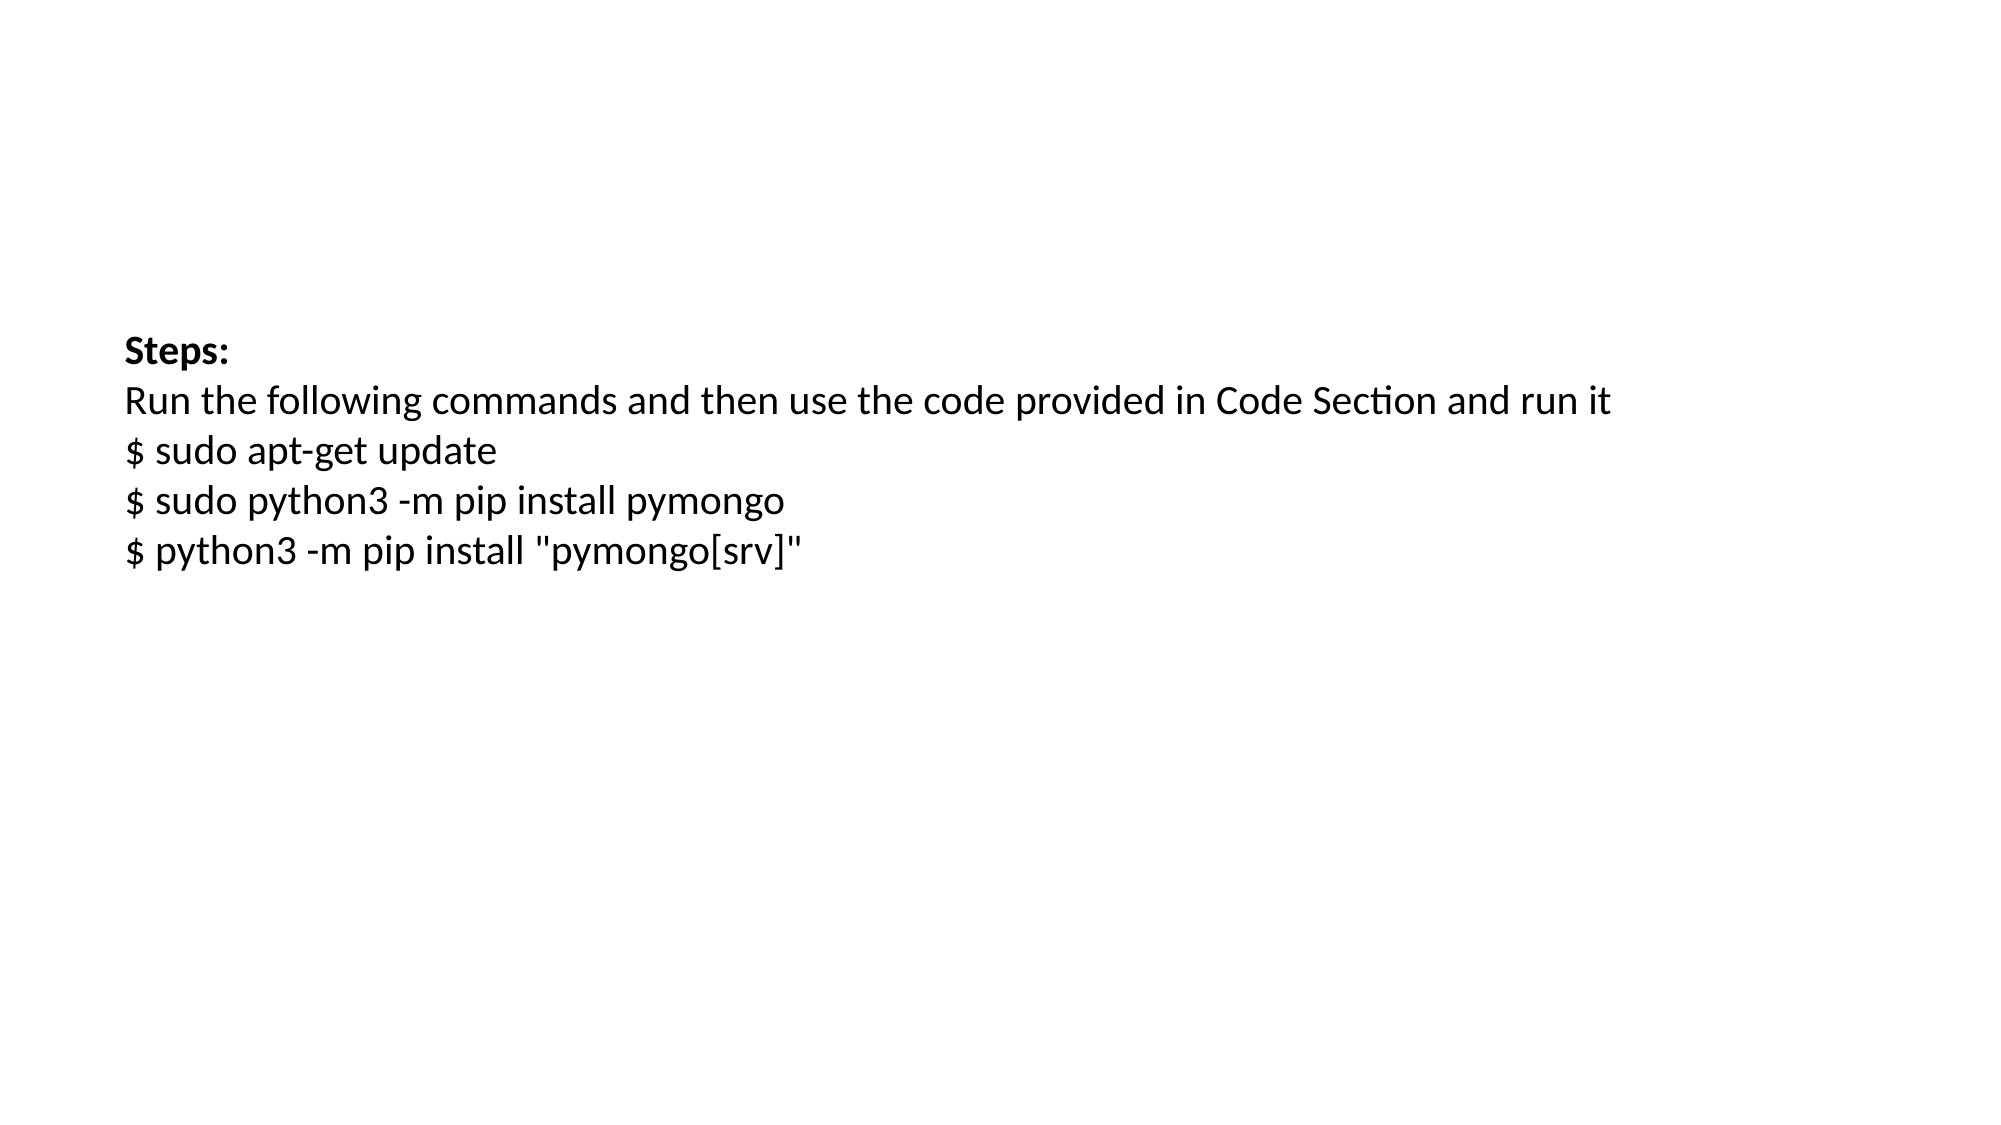

Steps:
Run the following commands and then use the code provided in Code Section and run it
$ sudo apt-get update
$ sudo python3 -m pip install pymongo
$ python3 -m pip install "pymongo[srv]"